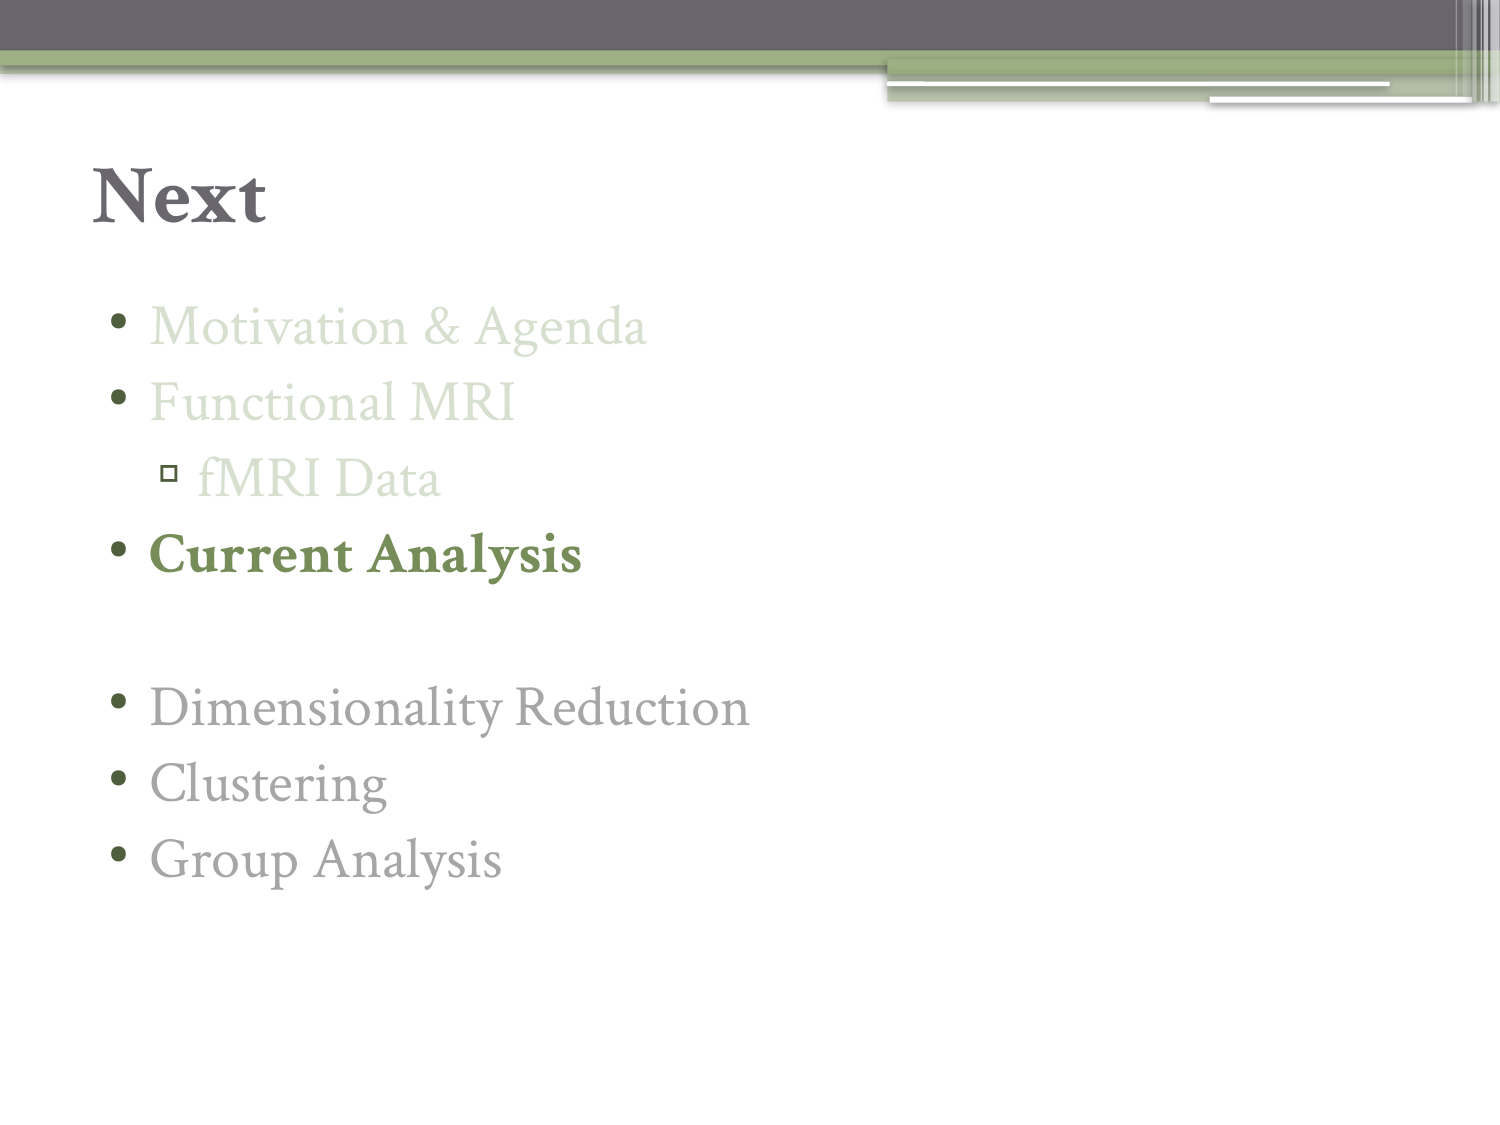

# Next
Motivation & Agenda
Functional MRI
fMRI Data
Current Analysis

Dimensionality Reduction
Clustering
Group Analysis